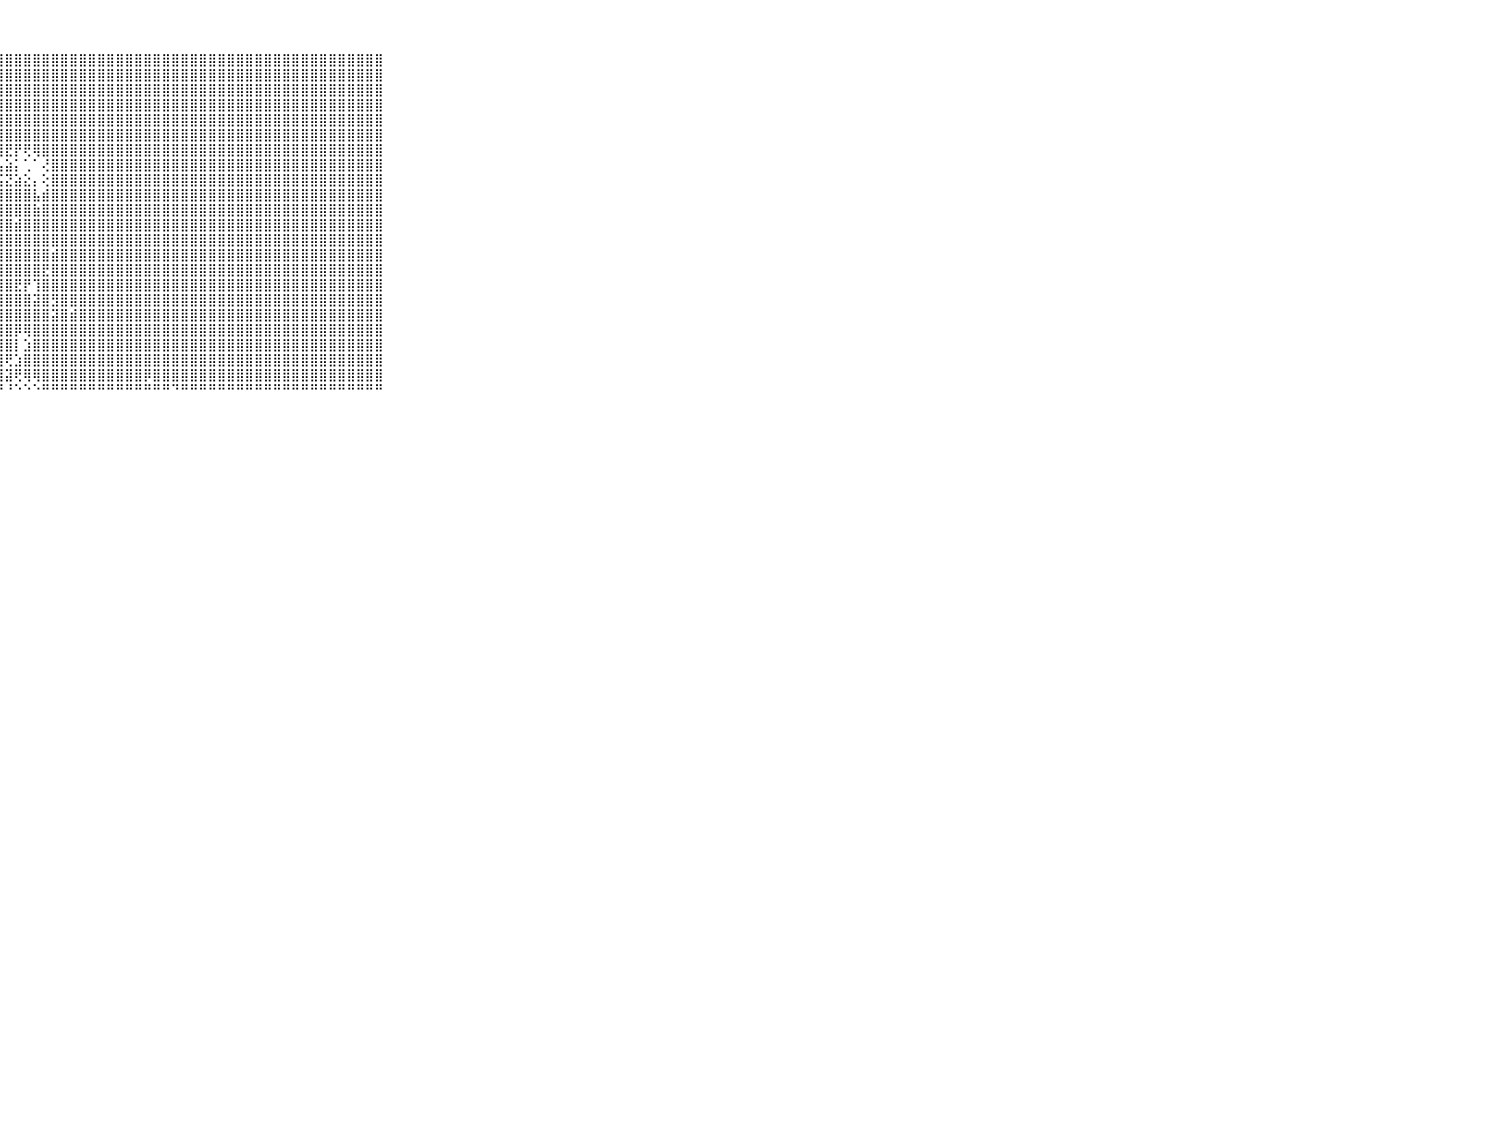

⠀⠀⠀⠀⠀⠀⠀⠀⠀⠀⠀⣿⣿⣿⣿⣿⣿⣿⣿⣿⣿⣿⣿⣿⢇⢸⣿⣿⣿⣿⣿⣿⣿⣿⣿⣿⣿⣿⣿⣿⣿⣿⣿⣿⣿⣿⣿⣿⣿⣿⣿⣿⣿⣿⣿⣿⣿⣿⣿⣿⣿⣿⣿⣿⣿⣿⣿⣿⣿⠀⠀⠀⠀⠀⠀⠀⠀⠀⠀⠀⠀
⠀⠀⠀⠀⠀⠀⠀⠀⠀⠀⠀⣿⣿⣿⣿⣿⣿⣿⣿⣿⣿⣿⣿⣿⢇⢸⣿⣿⣿⣿⣿⣿⣿⣿⣿⣿⣿⣿⣿⣿⣿⣿⣿⣿⣿⣿⣿⣿⣿⣿⣿⣿⣿⣿⣿⣿⣿⣿⣿⣿⣿⣿⣿⣿⣿⣿⣿⣿⣿⠀⠀⠀⠀⠀⠀⠀⠀⠀⠀⠀⠀
⠀⠀⠀⠀⠀⠀⠀⠀⠀⠀⠀⣿⣿⣿⣿⣿⣿⣿⣿⣿⣿⣿⣿⣿⢕⢸⣿⣿⣿⣿⣿⣿⣿⣿⣿⣿⣿⣿⣿⣿⣿⣿⣿⣿⣿⣿⣿⣿⣿⣿⣿⣿⣿⣿⣿⣿⣿⣿⣿⣿⣿⣿⣿⣿⣿⣿⣿⣿⣿⠀⠀⠀⠀⠀⠀⠀⠀⠀⠀⠀⠀
⠀⠀⠀⠀⠀⠀⠀⠀⠀⠀⠀⣿⣿⣿⣿⣿⣿⣿⣿⣿⣿⣿⣿⣿⢕⢸⣿⣿⣿⣿⣿⣿⣿⣿⣿⣿⣿⣿⣿⣿⣿⣿⣿⣿⣿⣿⣿⣿⣿⣿⣿⣿⣿⣿⣿⣿⣿⣿⣿⣿⣿⣿⣿⣿⣿⣿⣿⣿⣿⠀⠀⠀⠀⠀⠀⠀⠀⠀⠀⠀⠀
⠀⠀⠀⠀⠀⠀⠀⠀⠀⠀⠀⣿⣿⣿⣿⣿⣿⣿⣿⣿⣿⣿⣿⣿⢕⢸⣿⣿⣿⣿⣿⣿⣿⣿⣿⣿⣿⣿⣿⣿⣿⣿⣿⣿⣿⣿⣿⣿⣿⣿⣿⣿⣿⣿⣿⣿⣿⣿⣿⣿⣿⣿⣿⣿⣿⣿⣿⣿⣿⠀⠀⠀⠀⠀⠀⠀⠀⠀⠀⠀⠀
⠀⠀⠀⠀⠀⠀⠀⠀⠀⠀⠀⣿⣿⣿⣿⣿⣿⣿⣿⣿⣿⣿⣿⣿⢕⢸⣿⣿⣿⣿⣿⣿⣿⣿⣿⣿⣿⣿⣿⣿⣿⣿⣿⣿⣿⣿⣿⣿⣿⣿⣿⣿⣿⣿⣿⣿⣿⣿⣿⣿⣿⣿⣿⣿⣿⣿⣿⣿⣿⠀⠀⠀⠀⠀⠀⠀⠀⠀⠀⠀⠀
⠀⠀⠀⠀⠀⠀⠀⠀⠀⠀⠀⣿⣿⣿⣿⣿⣿⣿⣿⣿⣿⣿⣿⣿⢕⢸⣿⣿⣟⡟⢟⢿⣿⣿⣿⣿⣿⣿⣿⣿⣿⣿⣿⣿⣿⣿⣿⣿⣿⣿⣿⣿⣿⣿⣿⣿⣿⣿⣿⣿⣿⣿⣿⣿⣿⣿⣿⣿⣿⠀⠀⠀⠀⠀⠀⠀⠀⠀⠀⠀⠀
⠀⠀⠀⠀⠀⠀⠀⠀⠀⠀⠀⣿⣿⣿⣿⣿⣿⣿⣿⣿⣿⣿⣿⣿⢕⢸⣿⣧⣵⡅⢁⠁⢜⣿⣿⣿⣿⣿⣿⣿⣿⣿⣿⣿⣿⣿⣿⣿⣿⣿⣿⣿⣿⣿⣿⣿⣿⣿⣿⣿⣿⣿⣿⣿⣿⣿⣿⣿⣿⠀⠀⠀⠀⠀⠀⠀⠀⠀⠀⠀⠀
⠀⠀⠀⠀⠀⠀⠀⠀⠀⠀⠀⣿⣿⣿⣿⣿⣿⣿⣿⣿⣿⣿⣿⣿⢕⢸⣿⣯⣝⣵⣕⡄⢕⣿⣿⣿⣿⣿⣿⣿⣿⣿⣿⣿⣿⣿⣿⣿⣿⣿⣿⣿⣿⣿⣿⣿⣿⣿⣿⣿⣿⣿⣿⣿⣿⣿⣿⣿⣿⠀⠀⠀⠀⠀⠀⠀⠀⠀⠀⠀⠀
⠀⠀⠀⠀⠀⠀⠀⠀⠀⠀⠀⣿⣿⣿⣿⣿⣿⣿⣿⣿⣿⣿⣿⣿⢕⢸⣿⣿⣿⣿⣿⣧⣾⣿⣿⣿⣿⣿⣿⣿⣿⣿⣿⣿⣿⣿⣿⣿⣿⣿⣿⣿⣿⣿⣿⣿⣿⣿⣿⣿⣿⣿⣿⣿⣿⣿⣿⣿⣿⠀⠀⠀⠀⠀⠀⠀⠀⠀⠀⠀⠀
⠀⠀⠀⠀⠀⠀⠀⠀⠀⠀⠀⣿⣿⣿⣿⣿⣿⣿⣿⣿⣿⣿⣿⣿⢕⢸⣿⣿⣿⣿⣿⣷⣿⣿⣿⣿⣿⣿⣿⣿⣿⣿⣿⣿⣿⣿⣿⣿⣿⣿⣿⣿⣿⣿⣿⣿⣿⣿⣿⣿⣿⣿⣿⣿⣿⣿⣿⣿⣿⠀⠀⠀⠀⠀⠀⠀⠀⠀⠀⠀⠀
⠀⠀⠀⠀⠀⠀⠀⠀⠀⠀⠀⣿⣿⣿⣿⣿⣿⣿⣿⣿⣿⣿⣿⣿⢕⢸⣿⣿⣿⣾⣿⣿⣿⣿⣿⣿⣿⣿⣿⣿⣿⣿⣿⣿⣿⣿⣿⣿⣿⣿⣿⣿⣿⣿⣿⣿⣿⣿⣿⣿⣿⣿⣿⣿⣿⣿⣿⣿⣿⠀⠀⠀⠀⠀⠀⠀⠀⠀⠀⠀⠀
⠀⠀⠀⠀⠀⠀⠀⠀⠀⠀⠀⣿⣿⣿⣿⣿⣿⣿⣿⣿⣿⣿⣿⣿⢕⢸⣿⣿⣿⣿⣿⣿⣿⣿⣿⣿⣿⣿⣿⣿⣿⣿⣿⣿⣿⣿⣿⣿⣿⣿⣿⣿⣿⣿⣿⣿⣿⣿⣿⣿⣿⣿⣿⣿⣿⣿⣿⣿⣿⠀⠀⠀⠀⠀⠀⠀⠀⠀⠀⠀⠀
⠀⠀⠀⠀⠀⠀⠀⠀⠀⠀⠀⣿⣿⣿⣿⣿⣿⣿⣿⣿⣿⣿⣿⣿⢕⣸⣧⢿⣿⣿⣿⣿⣿⣾⣿⣿⣿⣿⣿⣿⣿⣿⣿⣿⣿⣿⣿⣿⣿⣿⣿⣿⣿⣿⣿⣿⣿⣿⣿⣿⣿⣿⣿⣿⣿⣿⣿⣿⣿⠀⠀⠀⠀⠀⠀⠀⠀⠀⠀⠀⠀
⠀⠀⠀⠀⠀⠀⠀⠀⠀⠀⠀⣿⣿⣿⣿⣿⣿⣿⣿⣿⣿⣿⣿⣿⢕⣿⣿⣿⣿⣿⣿⣿⣟⣿⣿⣿⣿⣿⣿⣿⣿⣿⣿⣿⣿⣿⣿⣿⣿⣿⣿⣿⣿⣿⣿⣿⣿⣿⣿⣿⣿⣿⣿⣿⣿⣿⣿⣿⣿⠀⠀⠀⠀⠀⠀⠀⠀⠀⠀⠀⠀
⠀⠀⠀⠀⠀⠀⠀⠀⠀⠀⠀⣿⣿⣿⣿⣿⣿⣿⣿⣿⣿⣿⣿⣿⢕⣾⣷⣿⣿⣟⡟⢹⣿⣿⣿⣿⣿⣿⣿⣿⣿⣿⣿⣿⣿⣿⣿⣿⣿⣿⣿⣿⣿⣿⣿⣿⣿⣿⣿⣿⣿⣿⣿⣿⣿⣿⣿⣿⣿⠀⠀⠀⠀⠀⠀⠀⠀⠀⠀⠀⠀
⠀⠀⠀⠀⠀⠀⠀⠀⠀⠀⠀⣿⣿⣿⣿⣿⣿⣿⣿⣿⣿⣿⣿⡟⢕⣿⣿⣿⣿⣿⣿⣽⣿⣻⣿⣿⣿⣿⣿⣿⣿⣿⣿⣿⣿⣿⣿⣿⣿⣿⣿⣿⣿⣿⣿⣿⣿⣿⣿⣿⣿⣿⣿⣿⣿⣿⣿⣿⣿⠀⠀⠀⠀⠀⠀⠀⠀⠀⠀⠀⠀
⠀⠀⠀⠀⠀⠀⠀⠀⠀⠀⠀⣿⣿⣿⣿⣿⣿⣿⣿⣿⣿⣿⣿⡏⢕⣿⣿⣿⣿⣿⣿⣿⣿⣽⣿⣾⣿⣿⣿⣿⣿⣿⣿⣿⣿⣿⣿⣿⣿⣿⣿⣿⣿⣿⣿⣿⣿⣿⣿⣿⣿⣿⣿⣿⣿⣿⣿⣿⣿⠀⠀⠀⠀⠀⠀⠀⠀⠀⠀⠀⠀
⠀⠀⠀⠀⠀⠀⠀⠀⠀⠀⠀⢝⡿⢿⣿⣿⣿⣿⣿⣿⣿⣿⣿⡇⢕⣿⣿⣿⣿⡿⢿⣿⣿⣿⣿⣿⣿⣿⣿⣿⣿⣿⣿⣿⣿⣿⣿⣿⣿⣿⣿⣿⣿⣿⣿⣿⣿⣿⣿⣿⣿⣿⣿⣿⣿⣿⣿⣿⣿⠀⠀⠀⠀⠀⠀⠀⠀⠀⠀⠀⠀
⠀⠀⠀⠀⠀⠀⠀⠀⠀⠀⠀⢜⣗⢎⢕⣿⢽⢟⢿⢿⣿⣿⣿⡇⢕⣿⣿⣿⣿⡇⣱⣿⣿⣿⣿⣿⣿⣿⣿⣿⣿⣿⣿⣿⣿⣿⣿⣿⣿⣿⣿⣿⣿⣿⣿⣿⣿⣿⣿⣿⣿⣿⣿⣿⣿⣿⣿⣿⣿⠀⠀⠀⠀⠀⠀⠀⠀⠀⠀⠀⠀
⠀⠀⠀⠀⠀⠀⠀⠀⠀⠀⠀⢜⢟⢕⢕⢱⢕⢕⢕⢕⢗⢝⢏⢕⢱⣿⣿⣿⢟⣱⣿⣿⣿⣿⣿⣿⣿⣿⣿⣿⣿⣿⣿⣿⣿⣿⣿⣿⣿⣿⣿⣿⣿⣿⣿⣿⣿⣿⣿⣿⣿⣿⣿⣿⣿⣿⣿⣿⣿⠀⠀⠀⠀⠀⠀⠀⠀⠀⠀⠀⠀
⠀⠀⠀⠀⠀⠀⠀⠀⠀⠀⠀⢕⢕⢕⢕⢕⢕⢕⢕⢕⢕⢕⢕⢕⣾⣿⣿⣿⣽⢟⢿⢿⣿⣿⣿⣿⣿⣿⣿⣿⣿⣿⣿⡿⣿⣿⣿⣿⣿⣿⣿⣿⣿⣿⣿⣿⣿⣿⣿⣿⣿⣿⣿⣿⣿⣿⣿⣿⣿⠀⠀⠀⠀⠀⠀⠀⠀⠀⠀⠀⠀
⠀⠀⠀⠀⠀⠀⠀⠀⠀⠀⠀⠑⠑⠑⠑⠑⠑⠑⠘⠙⠑⠑⠑⠑⠙⠛⠛⠛⠘⠑⠑⠑⠛⠛⠛⠛⠛⠛⠛⠛⠛⠛⠛⠛⠛⠛⠙⠛⠛⠛⠛⠛⠛⠛⠛⠛⠛⠛⠛⠛⠛⠛⠛⠛⠛⠛⠛⠛⠛⠀⠀⠀⠀⠀⠀⠀⠀⠀⠀⠀⠀